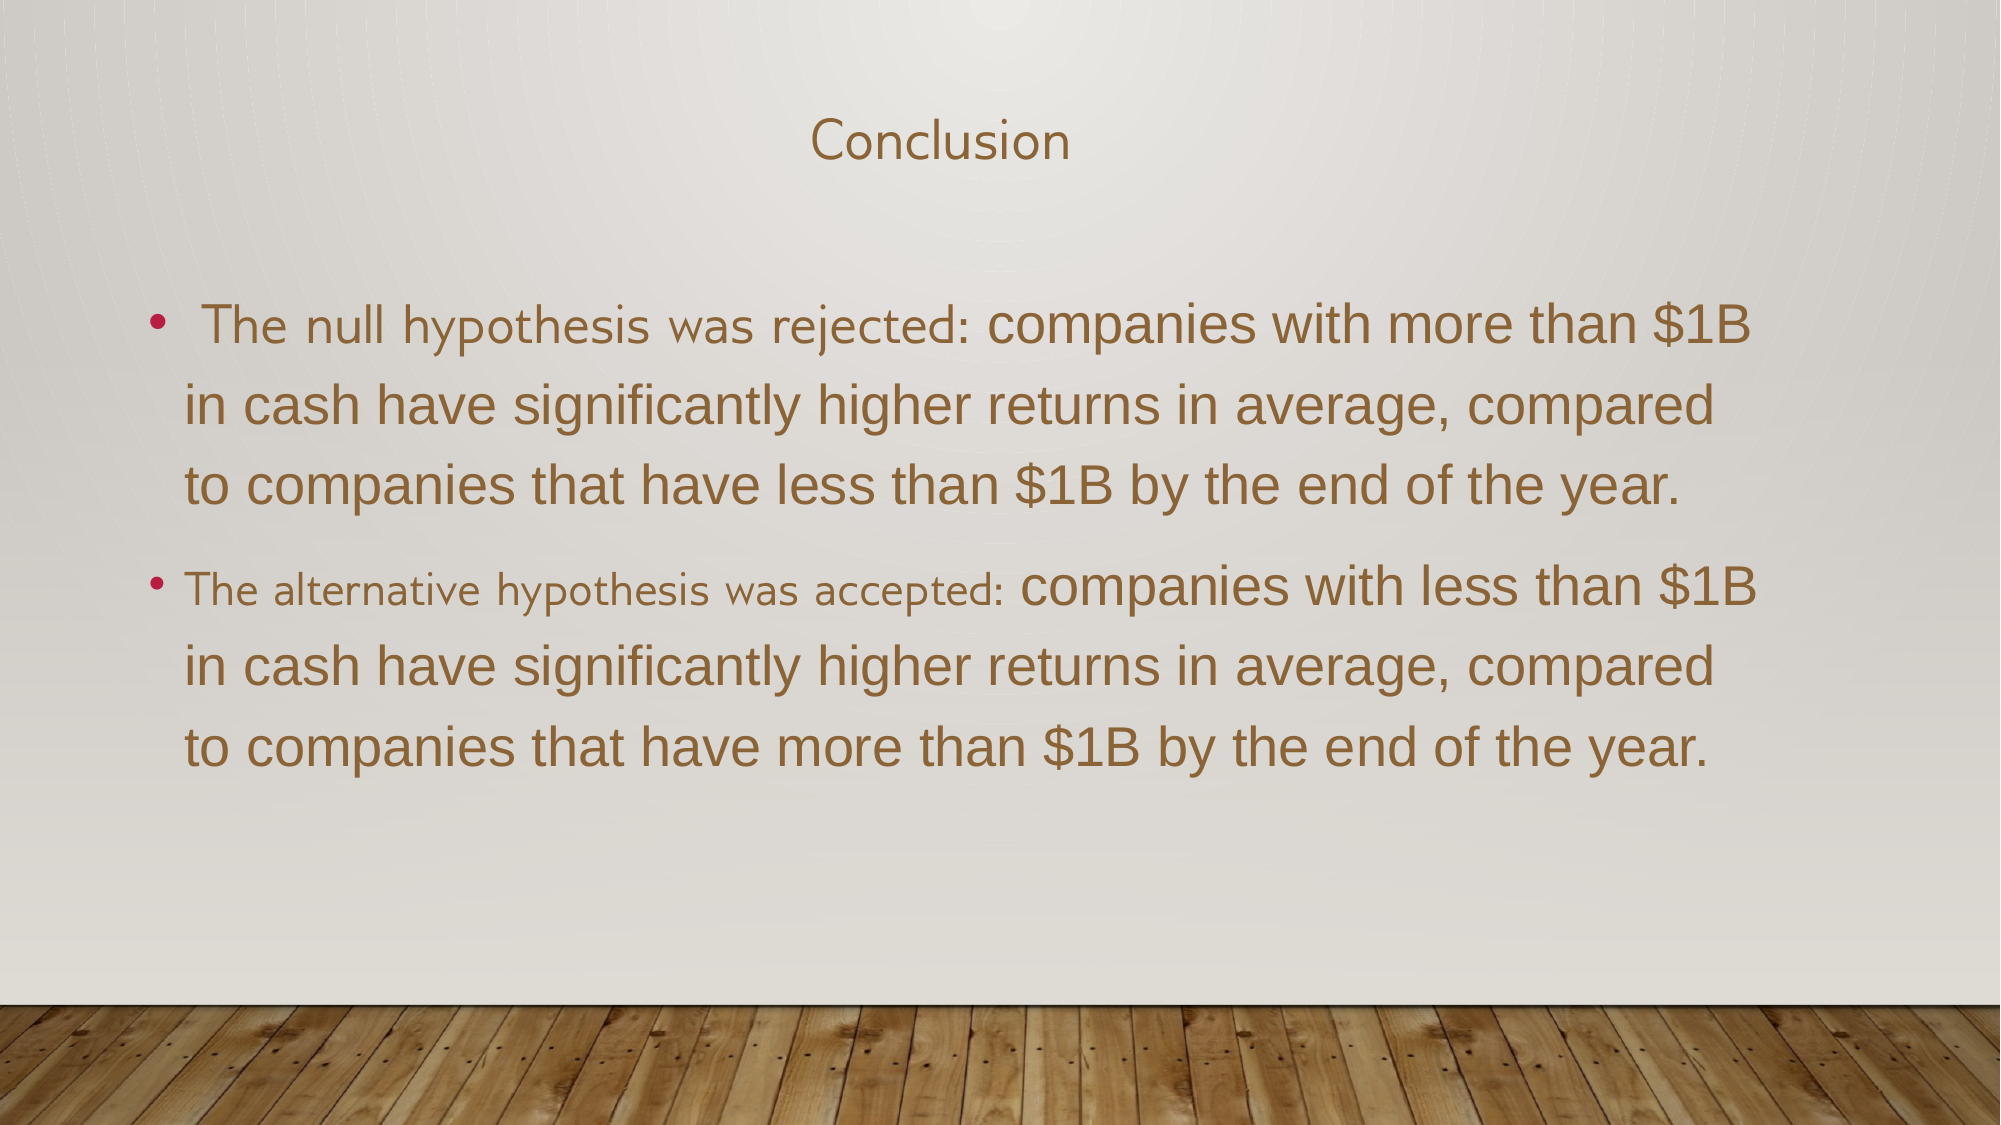

Conclusion

 The null hypothesis was rejected: companies with more than $1B in cash have significantly higher returns in average, compared to companies that have less than $1B by the end of the year.
The alternative hypothesis was accepted: companies with less than $1B in cash have significantly higher returns in average, compared to companies that have more than $1B by the end of the year.